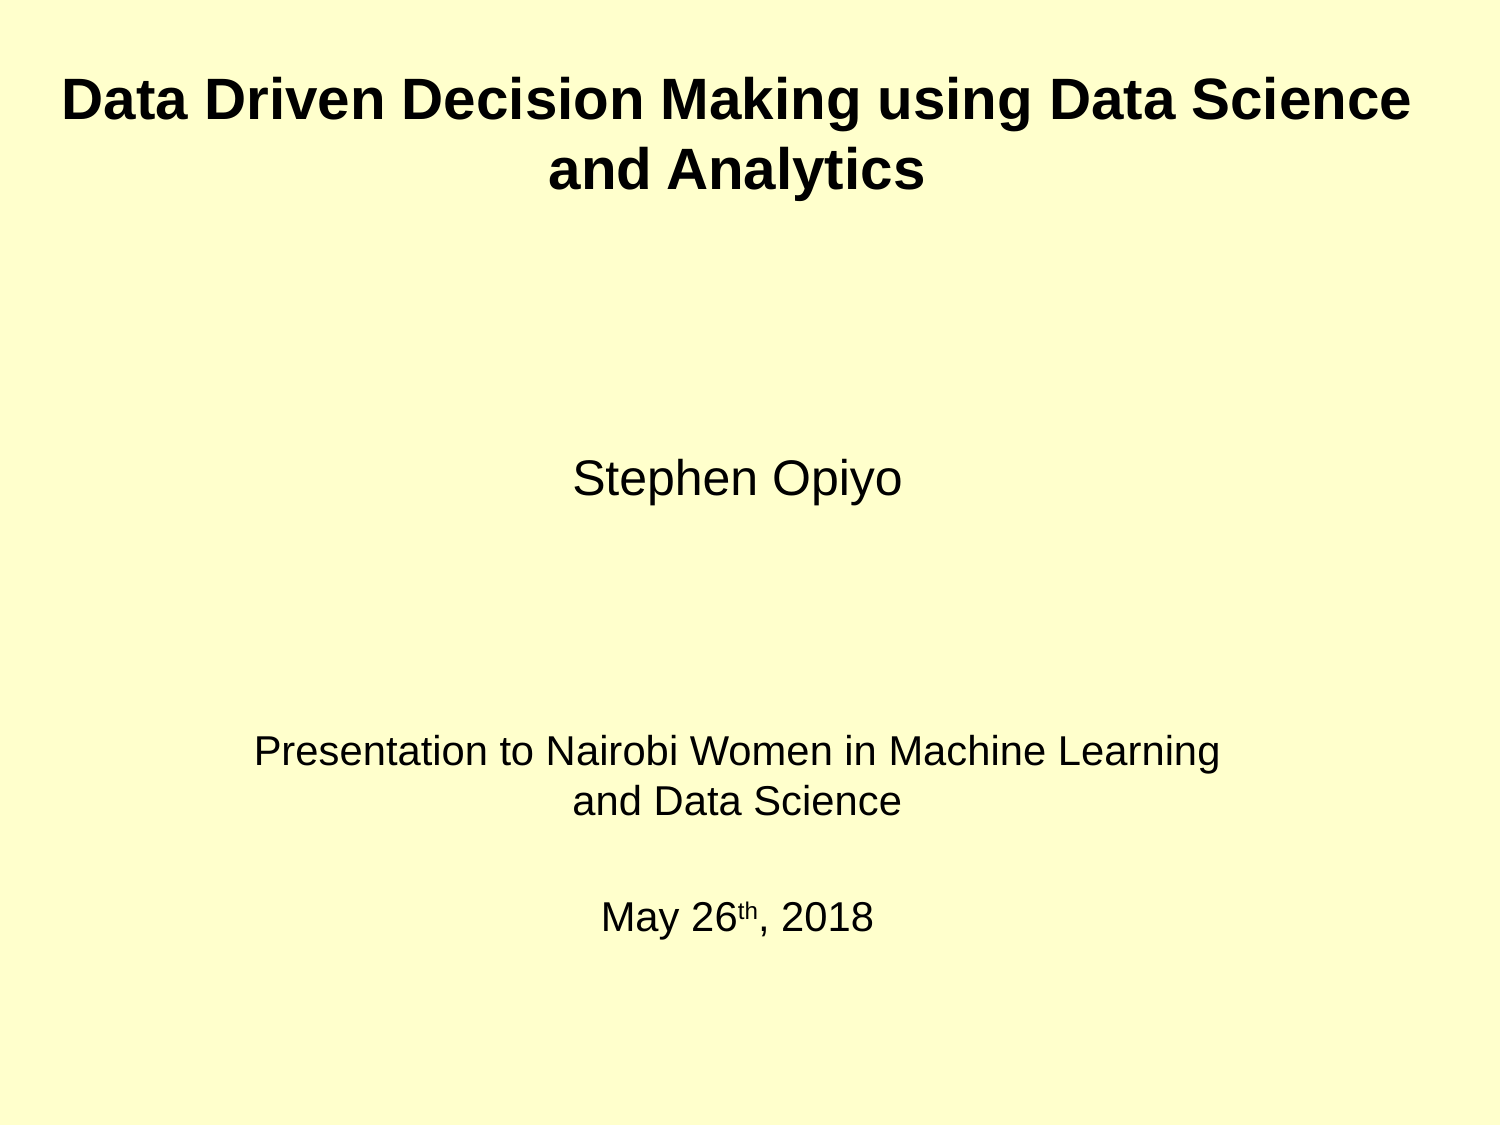

# Data Driven Decision Making using Data Science and Analytics
Stephen Opiyo

Presentation to Nairobi Women in Machine Learning and Data Science

May 26th, 2018